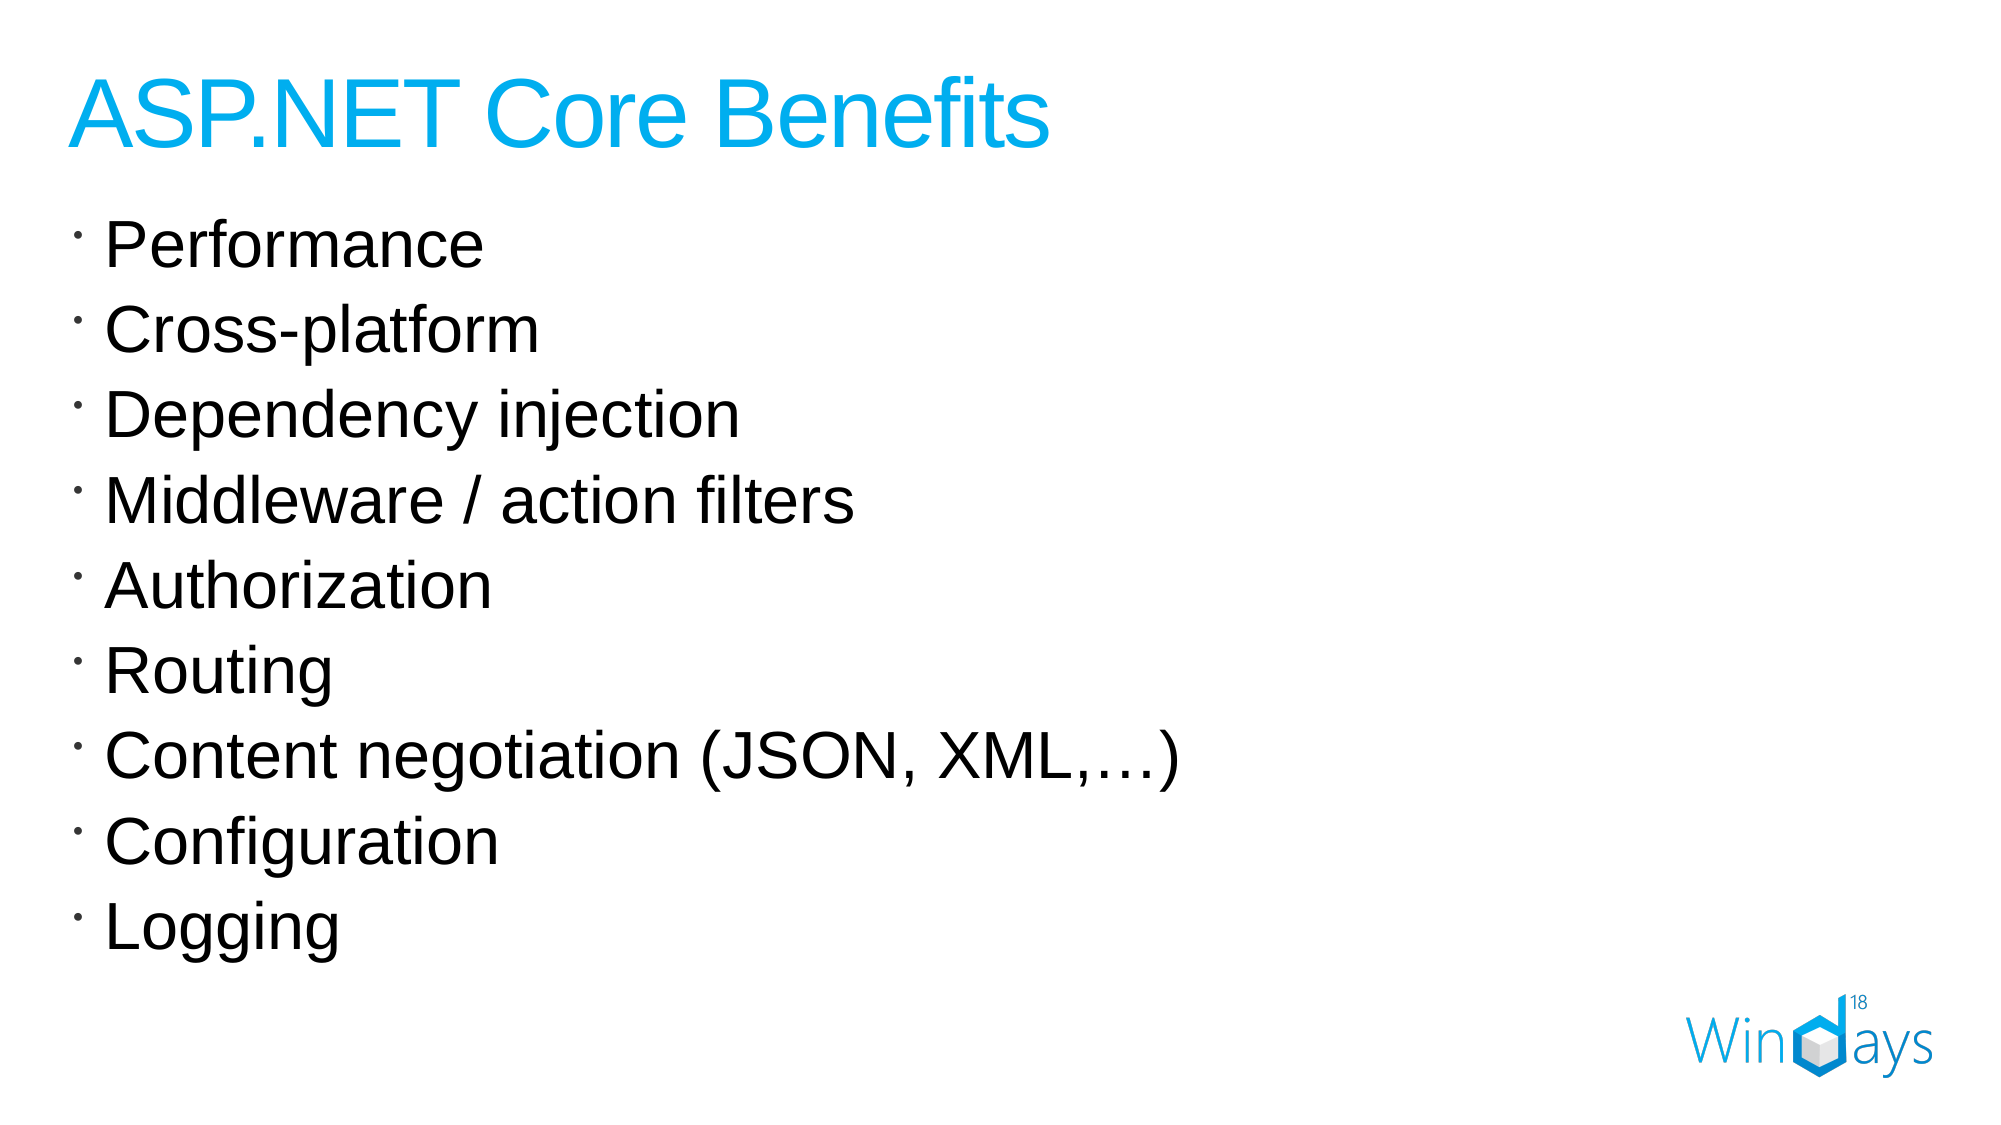

# ASP.NET Core Benefits
Performance
Cross-platform
Dependency injection
Middleware / action filters
Authorization
Routing
Content negotiation (JSON, XML,…)
Configuration
Logging